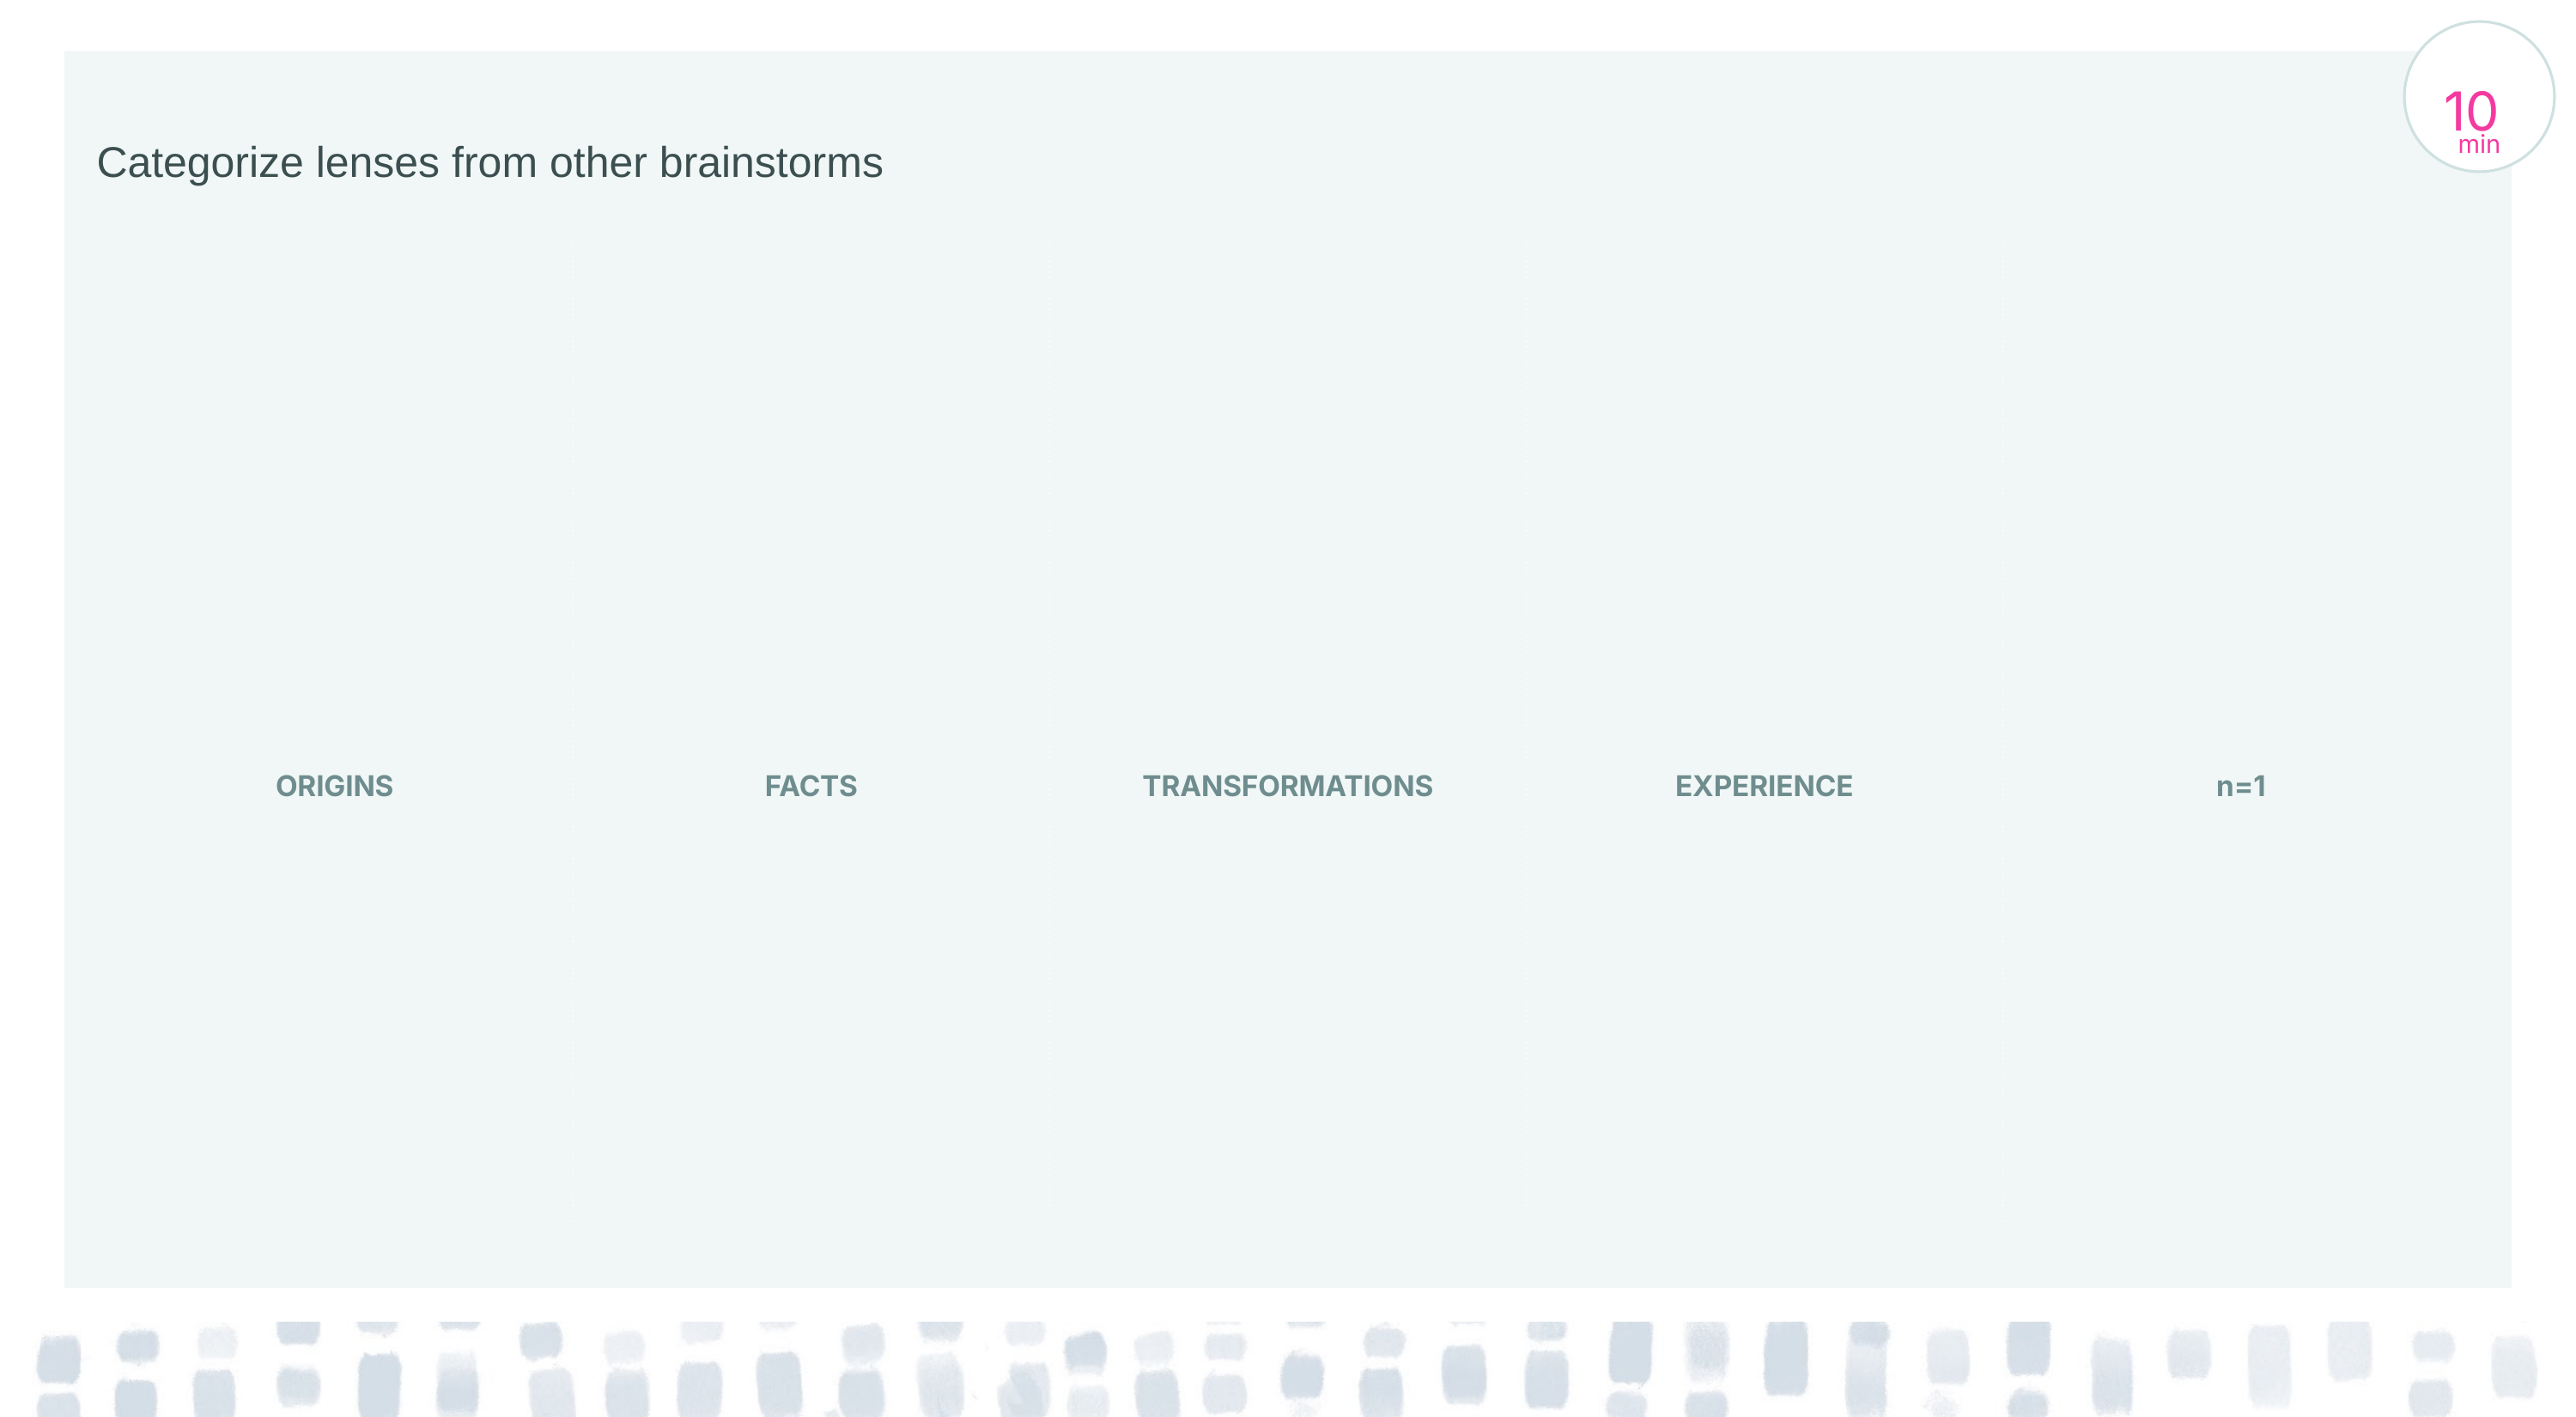

10
min

# Categorize lenses from other brainstorms
ORIGINS
FACTS
TRANSFORMATIONS
EXPERIENCE
n=1